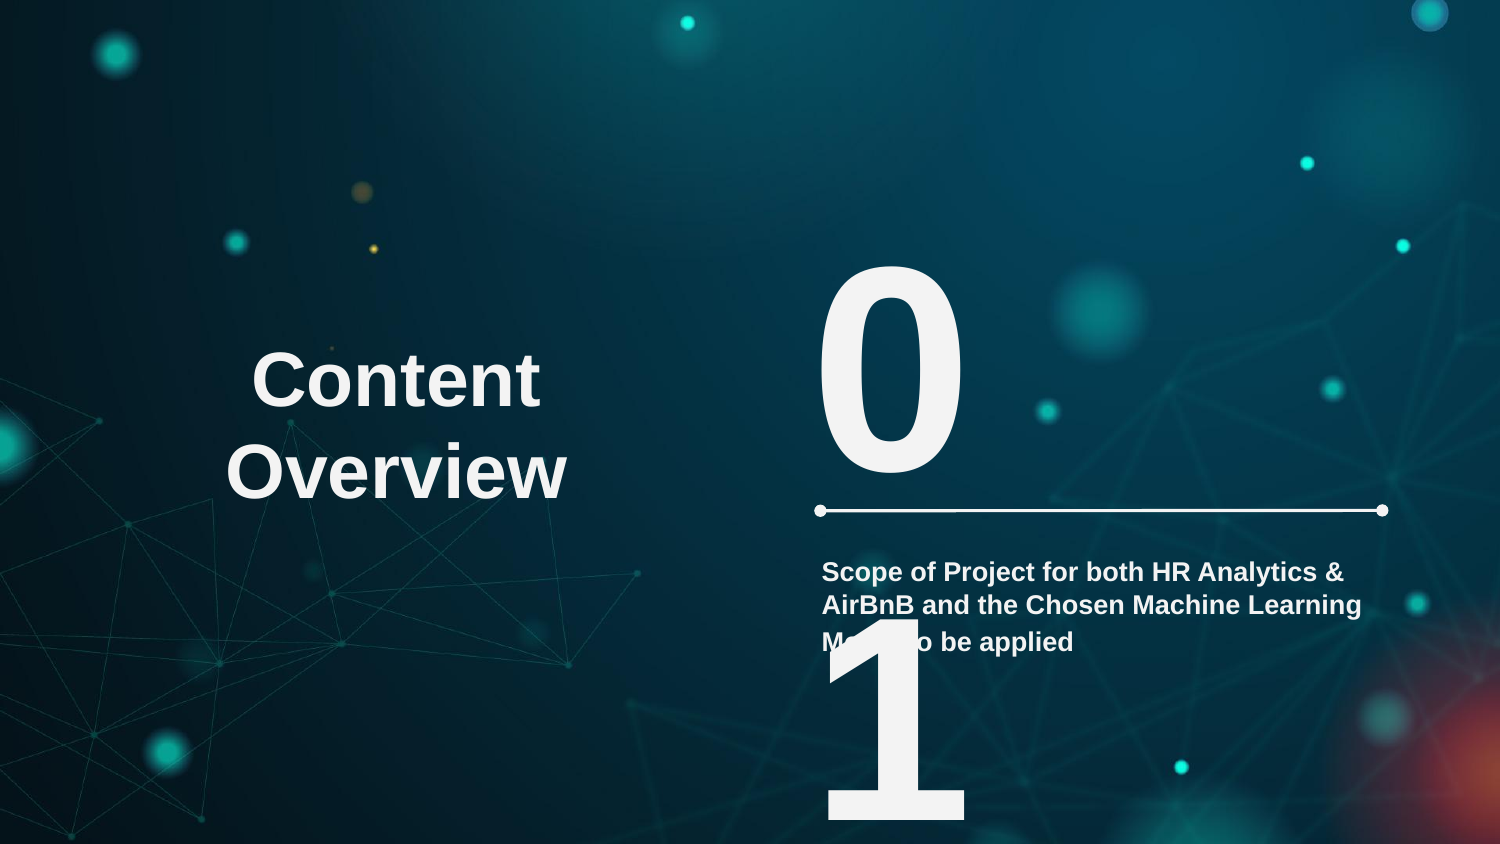

# Content Overview
01
Scope of Project for both HR Analytics & AirBnB and the Chosen Machine Learning Model to be applied